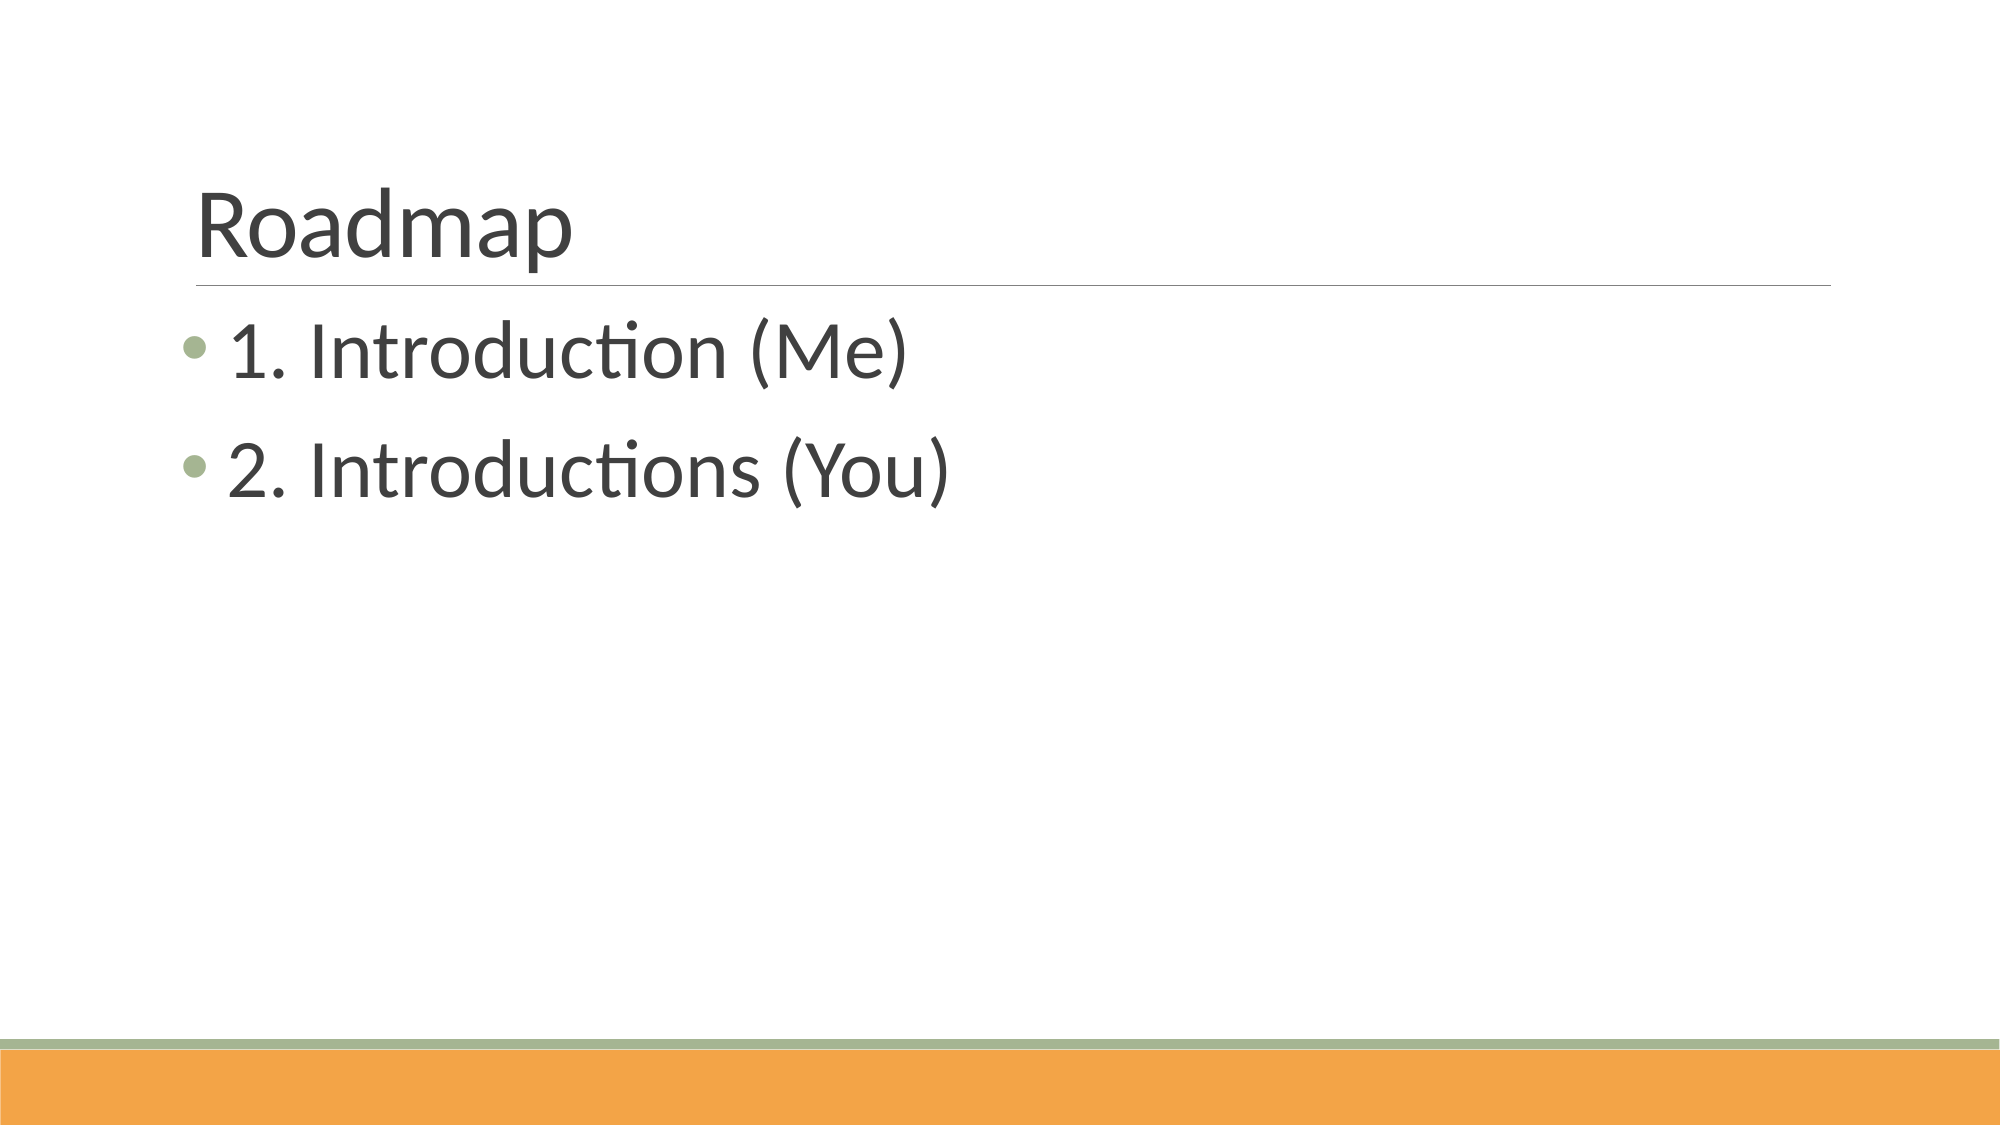

# Roadmap
1. Introduction (Me)
2. Introductions (You)